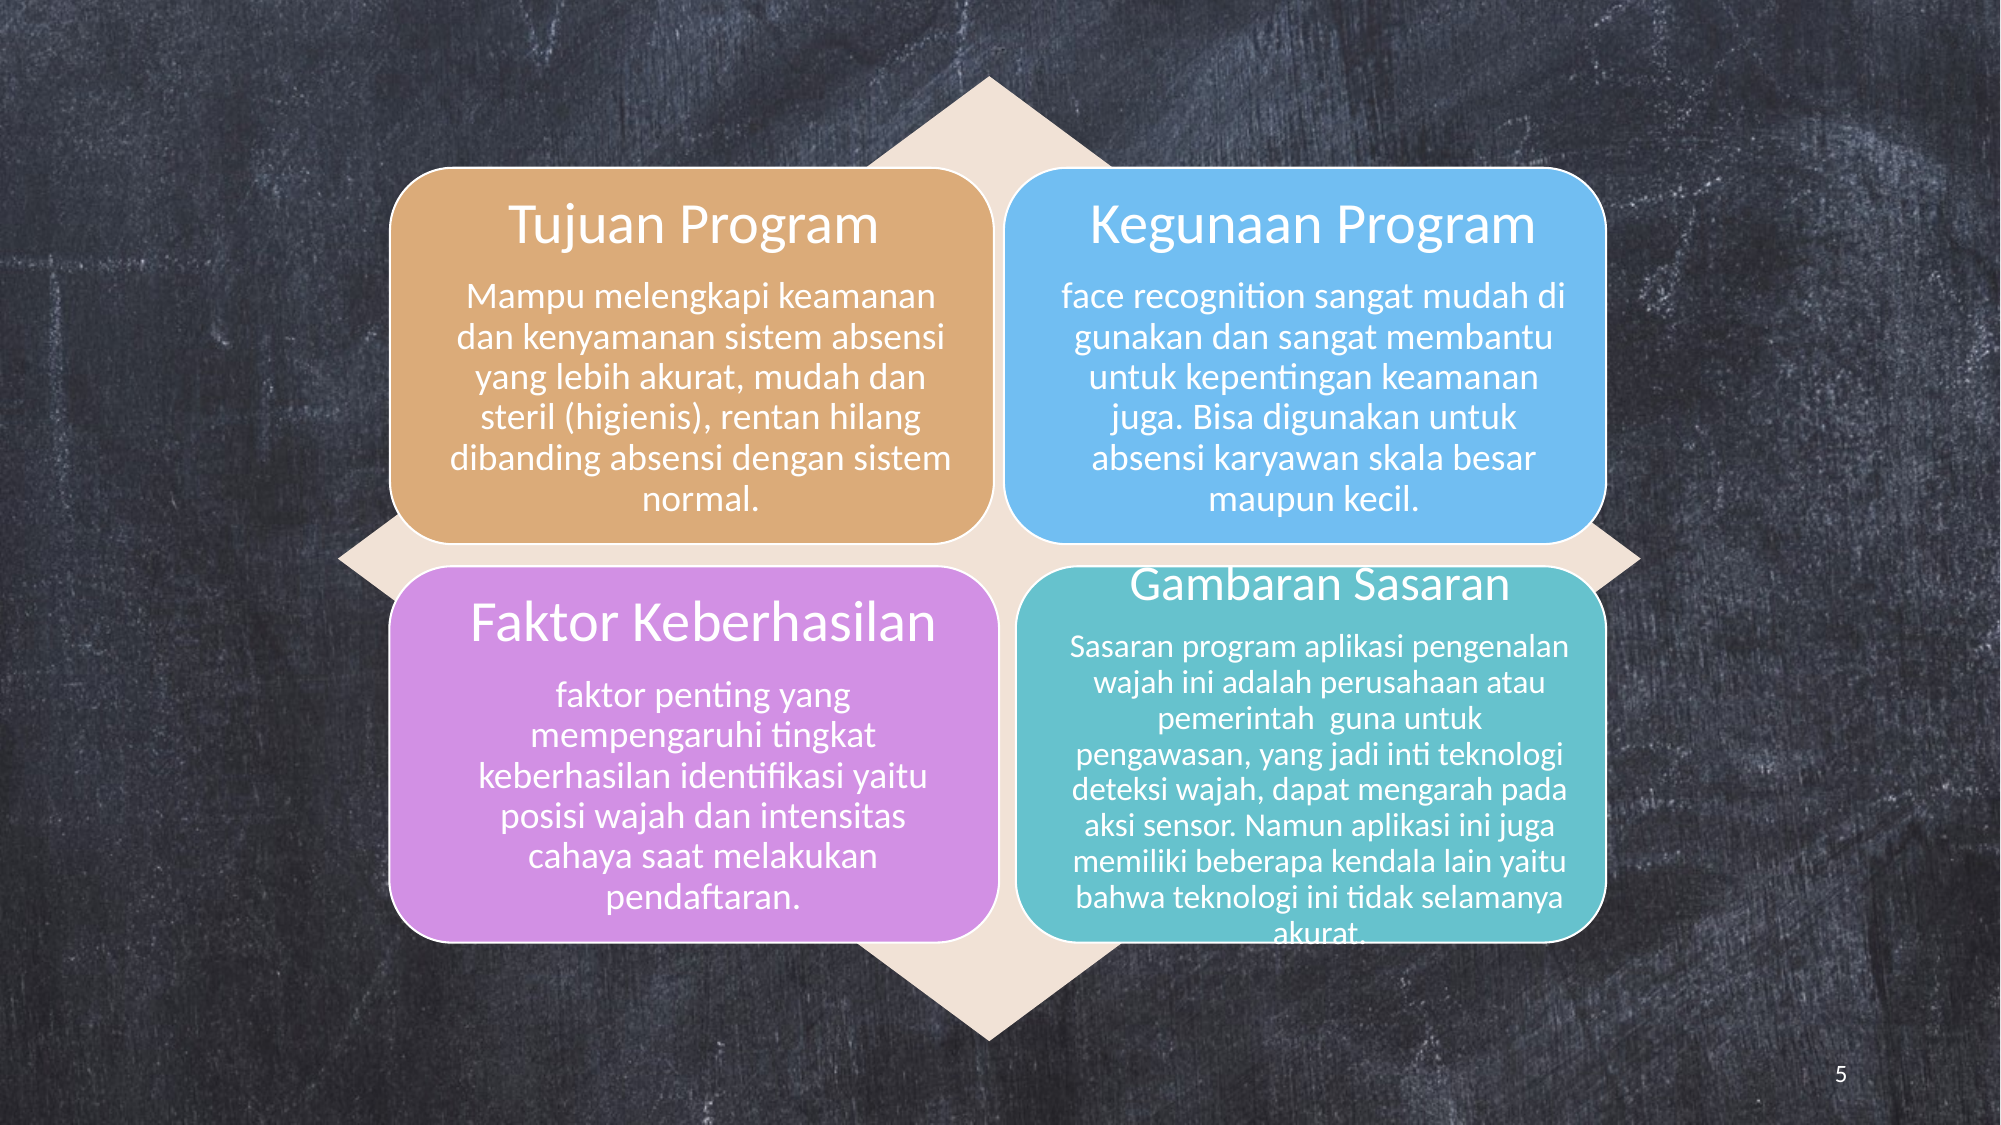

Tujuan Program
Mampu melengkapi keamanan dan kenyamanan sistem absensi yang lebih akurat, mudah dan steril (higienis), rentan hilang dibanding absensi dengan sistem normal.
Kegunaan Program
face recognition sangat mudah di gunakan dan sangat membantu untuk kepentingan keamanan juga. Bisa digunakan untuk absensi karyawan skala besar maupun kecil.
Faktor Keberhasilan
faktor penting yang mempengaruhi tingkat keberhasilan identifikasi yaitu posisi wajah dan intensitas cahaya saat melakukan pendaftaran.
Gambaran Sasaran
Sasaran program aplikasi pengenalan wajah ini adalah perusahaan atau pemerintah  guna untuk pengawasan, yang jadi inti teknologi deteksi wajah, dapat mengarah pada aksi sensor. Namun aplikasi ini juga memiliki beberapa kendala lain yaitu bahwa teknologi ini tidak selamanya akurat.
5